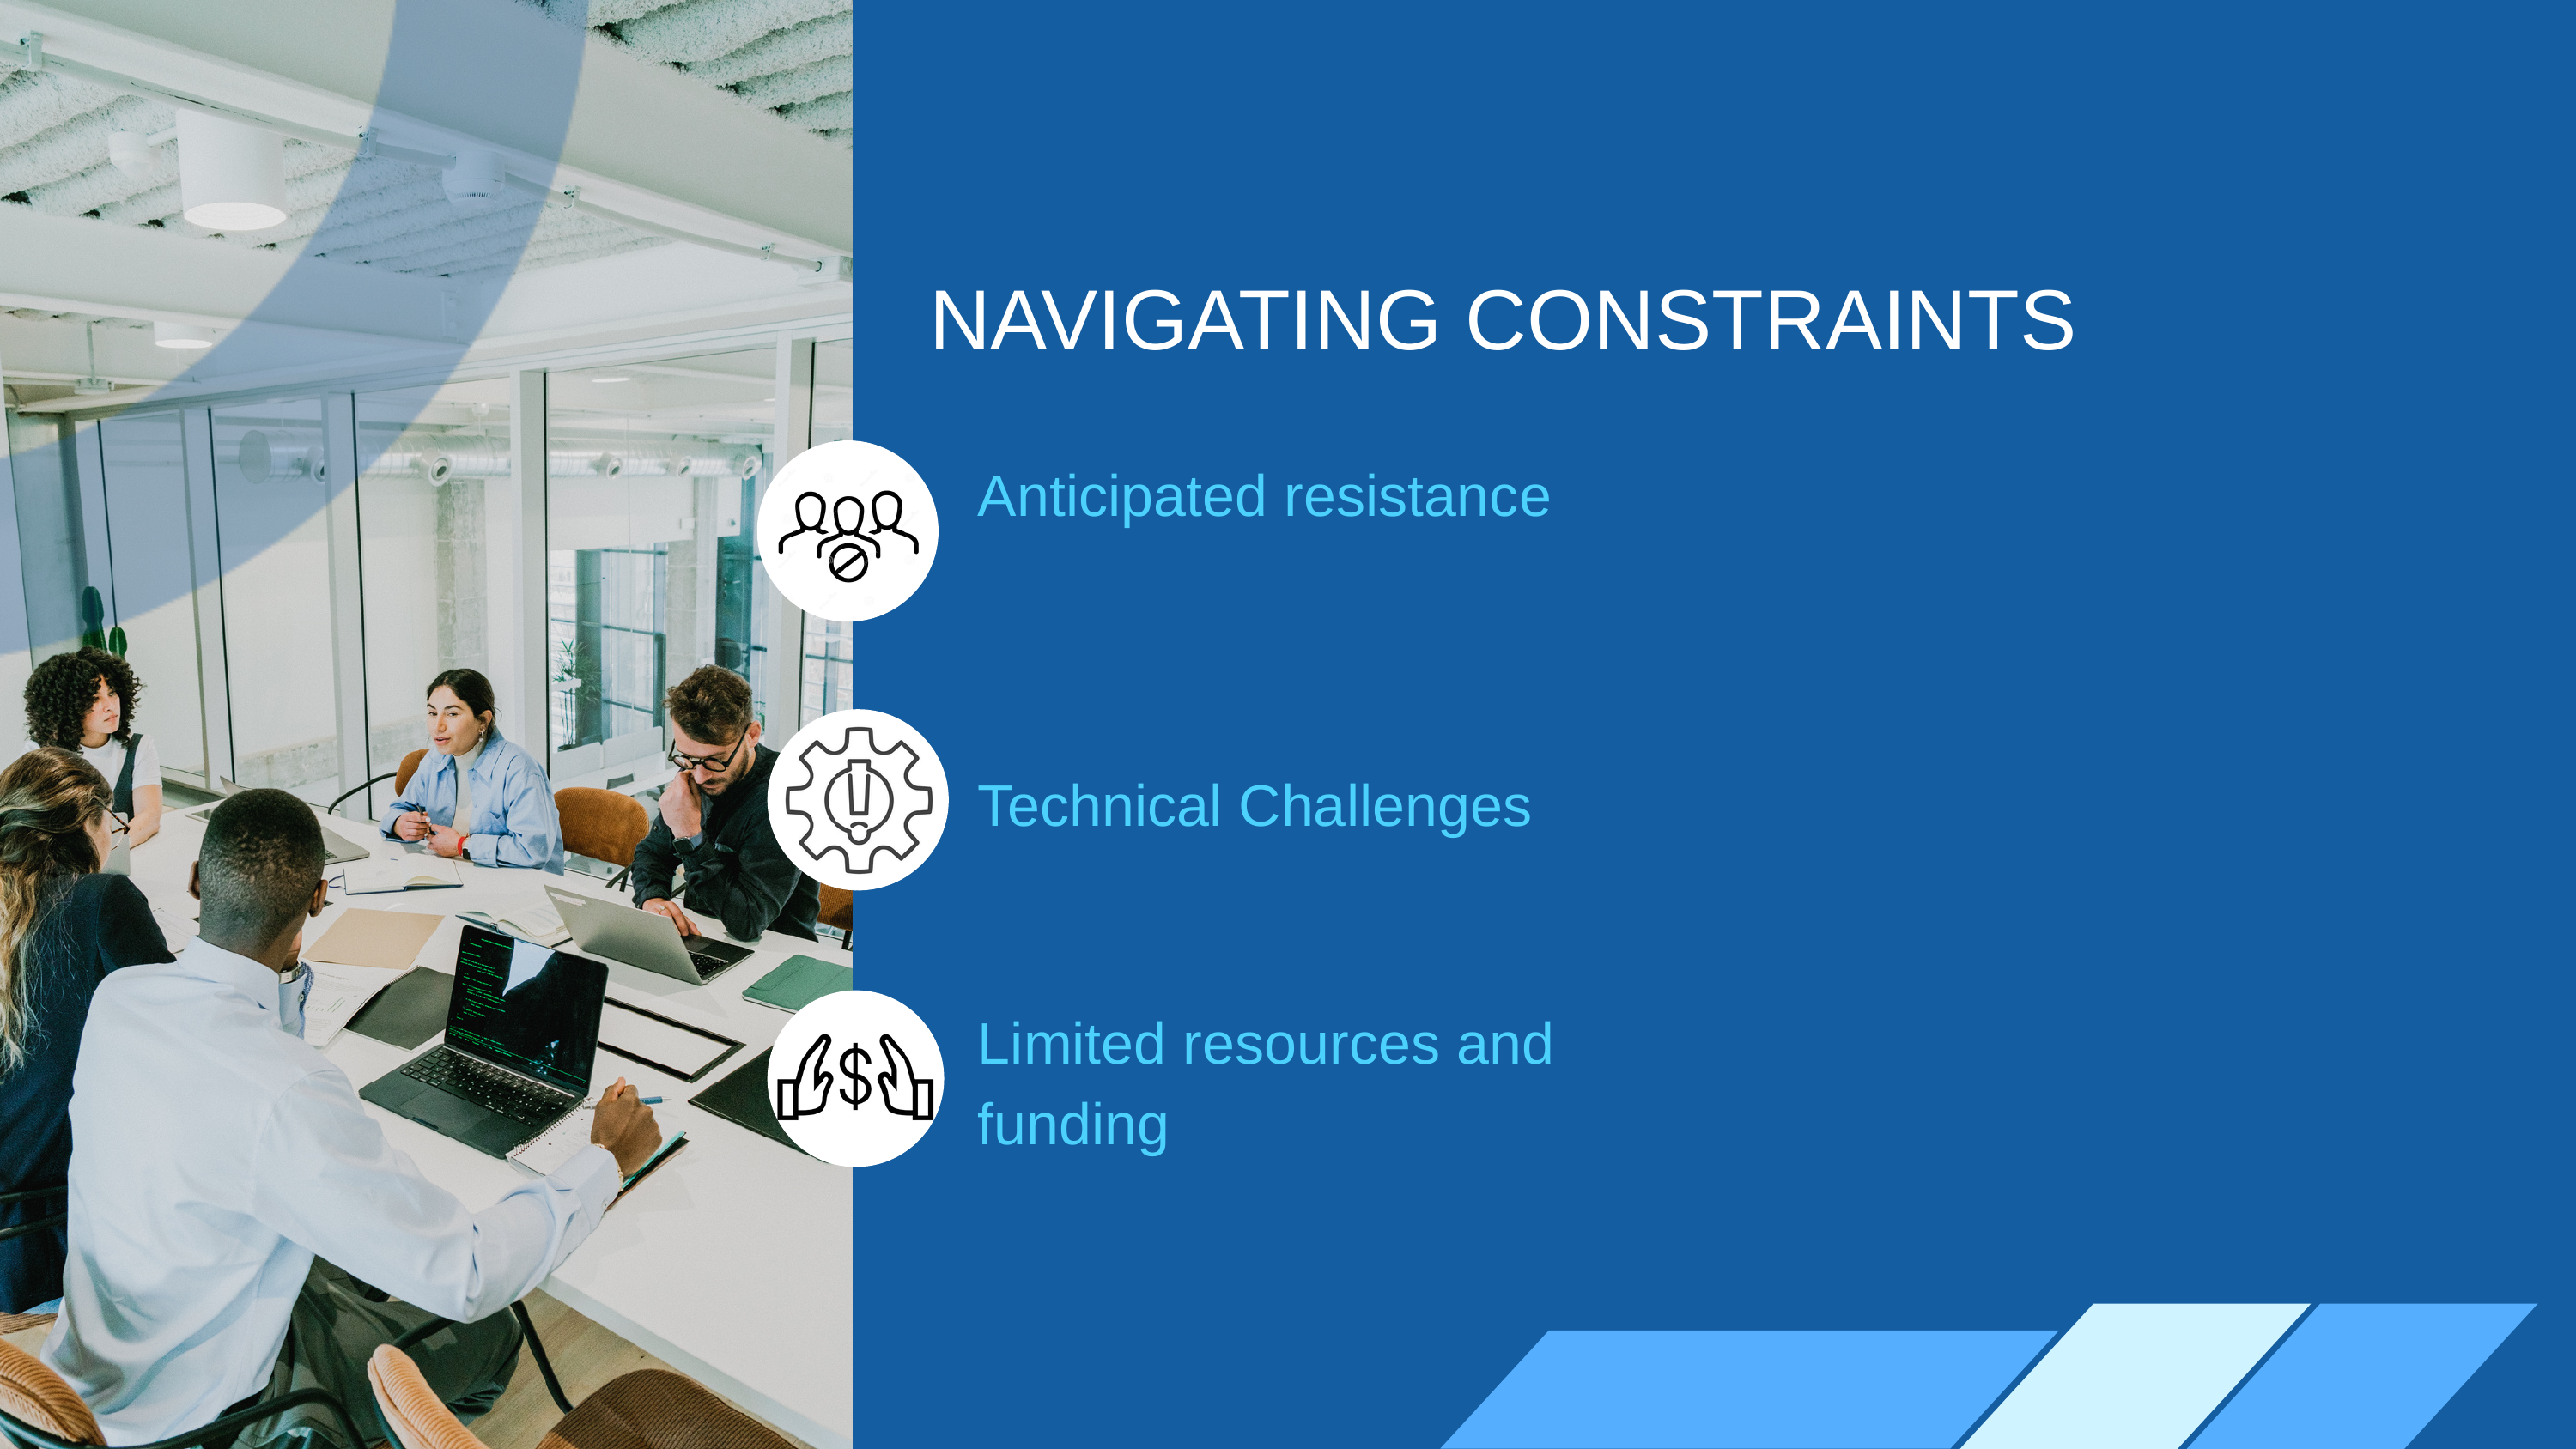

NAVIGATING CONSTRAINTS

Anticipated resistance

Technical Challenges

Limited resources and funding